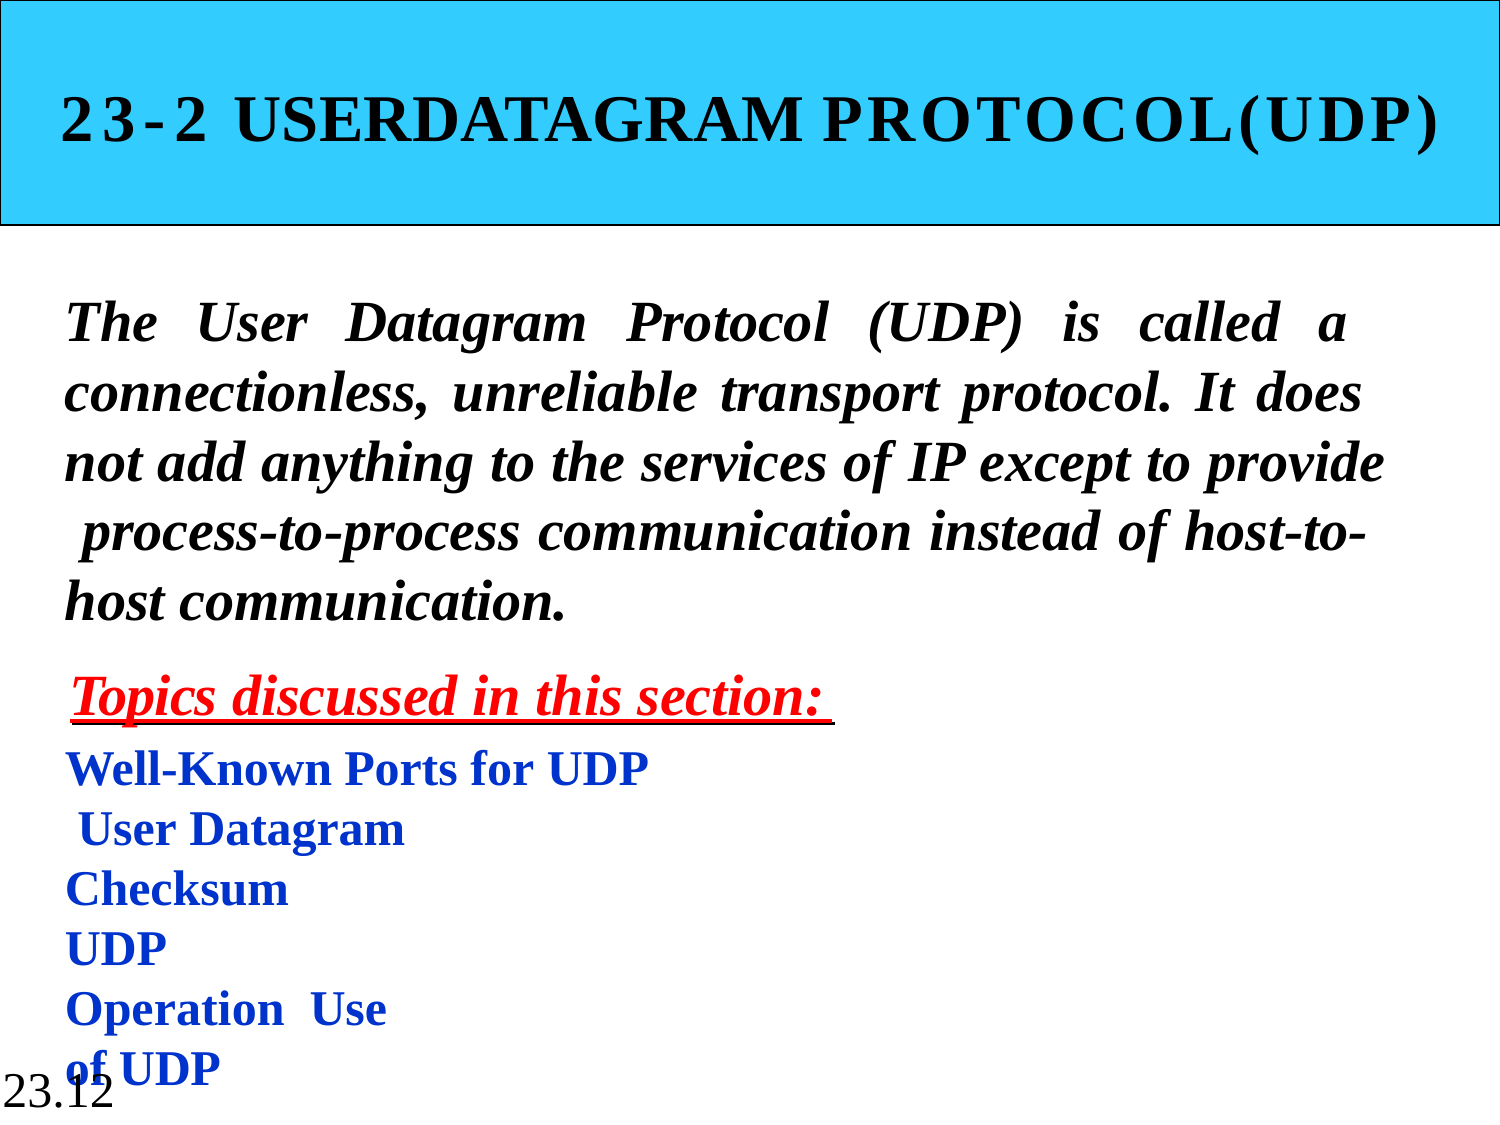

# 23-2 USERDATAGRAM PROTOCOL(UDP)
The User Datagram Protocol (UDP) is called a  connectionless, unreliable transport protocol. It does  not add anything to the services of IP except to provide  process-to-process communication instead of host-to-  host communication.
Topics discussed in this section:
Well-Known Ports for UDP  User Datagram
Checksum  UDP Operation  Use of UDP

23.12